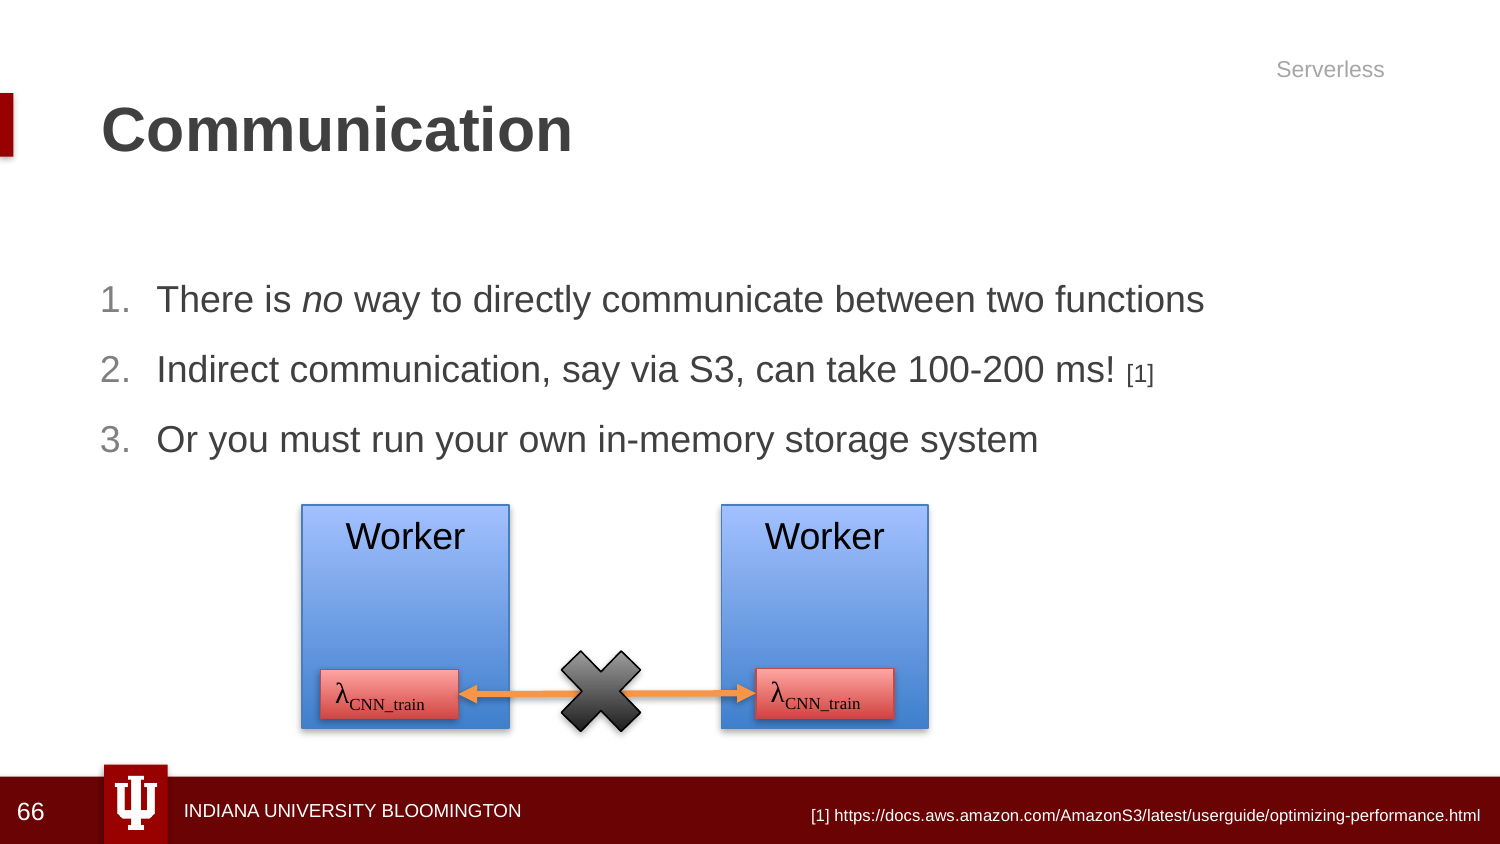

Serverless
# Communication
There is no way to directly communicate between two functions
Indirect communication, say via S3, can take 100-200 ms! [1]
Or you must run your own in-memory storage system
Worker
Worker

λCNN_train
λCNN_train
66
[1] https://docs.aws.amazon.com/AmazonS3/latest/userguide/optimizing-performance.html